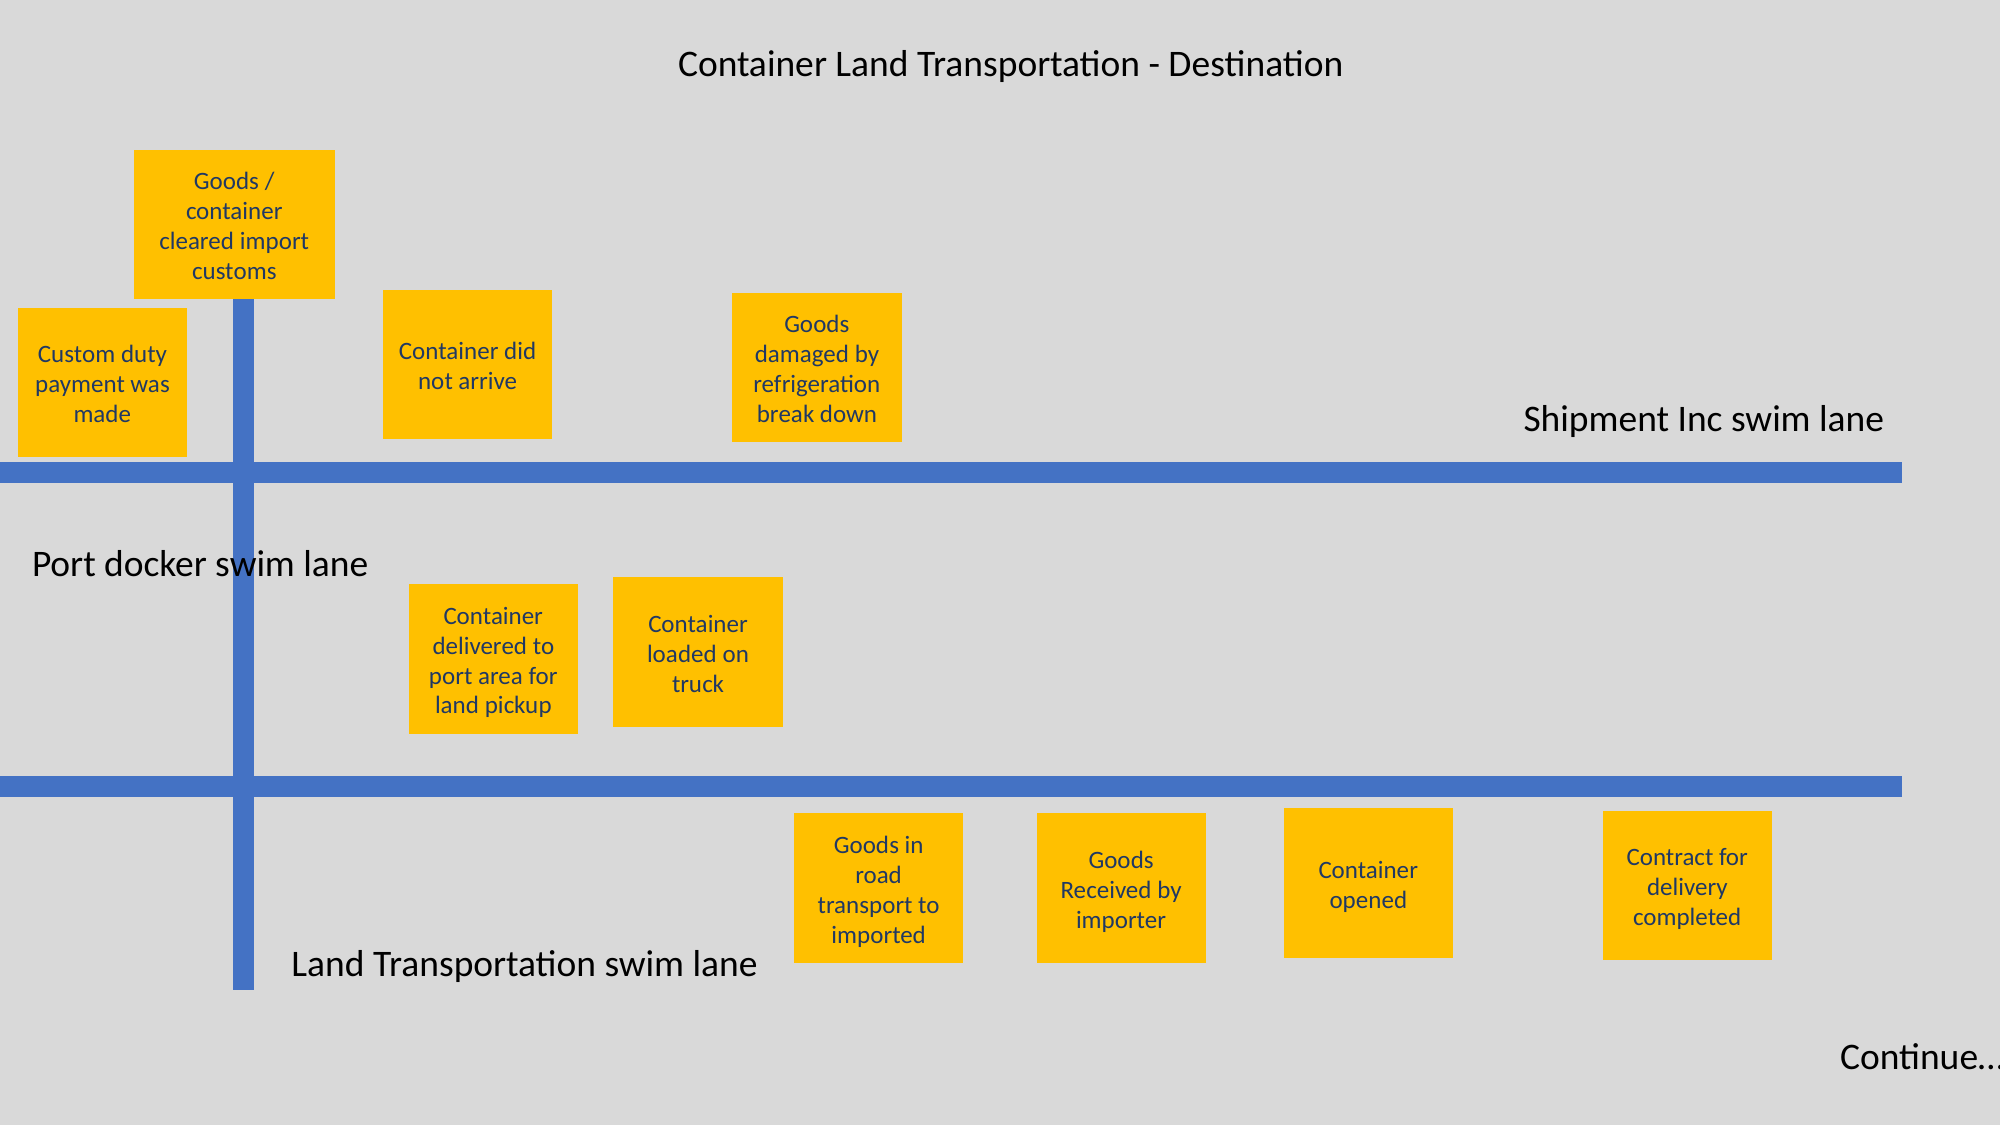

Container Land Transportation - Destination
Goods / container cleared import customs
Container did not arrive
Goods damaged by refrigeration break down
Custom duty payment was made
Shipment Inc swim lane
Port docker swim lane
Container loaded on truck
Container delivered to port area for land pickup
Container opened
Contract for delivery completed
Goods Received by importer
Goods in road transport to imported
Land Transportation swim lane
Continue…